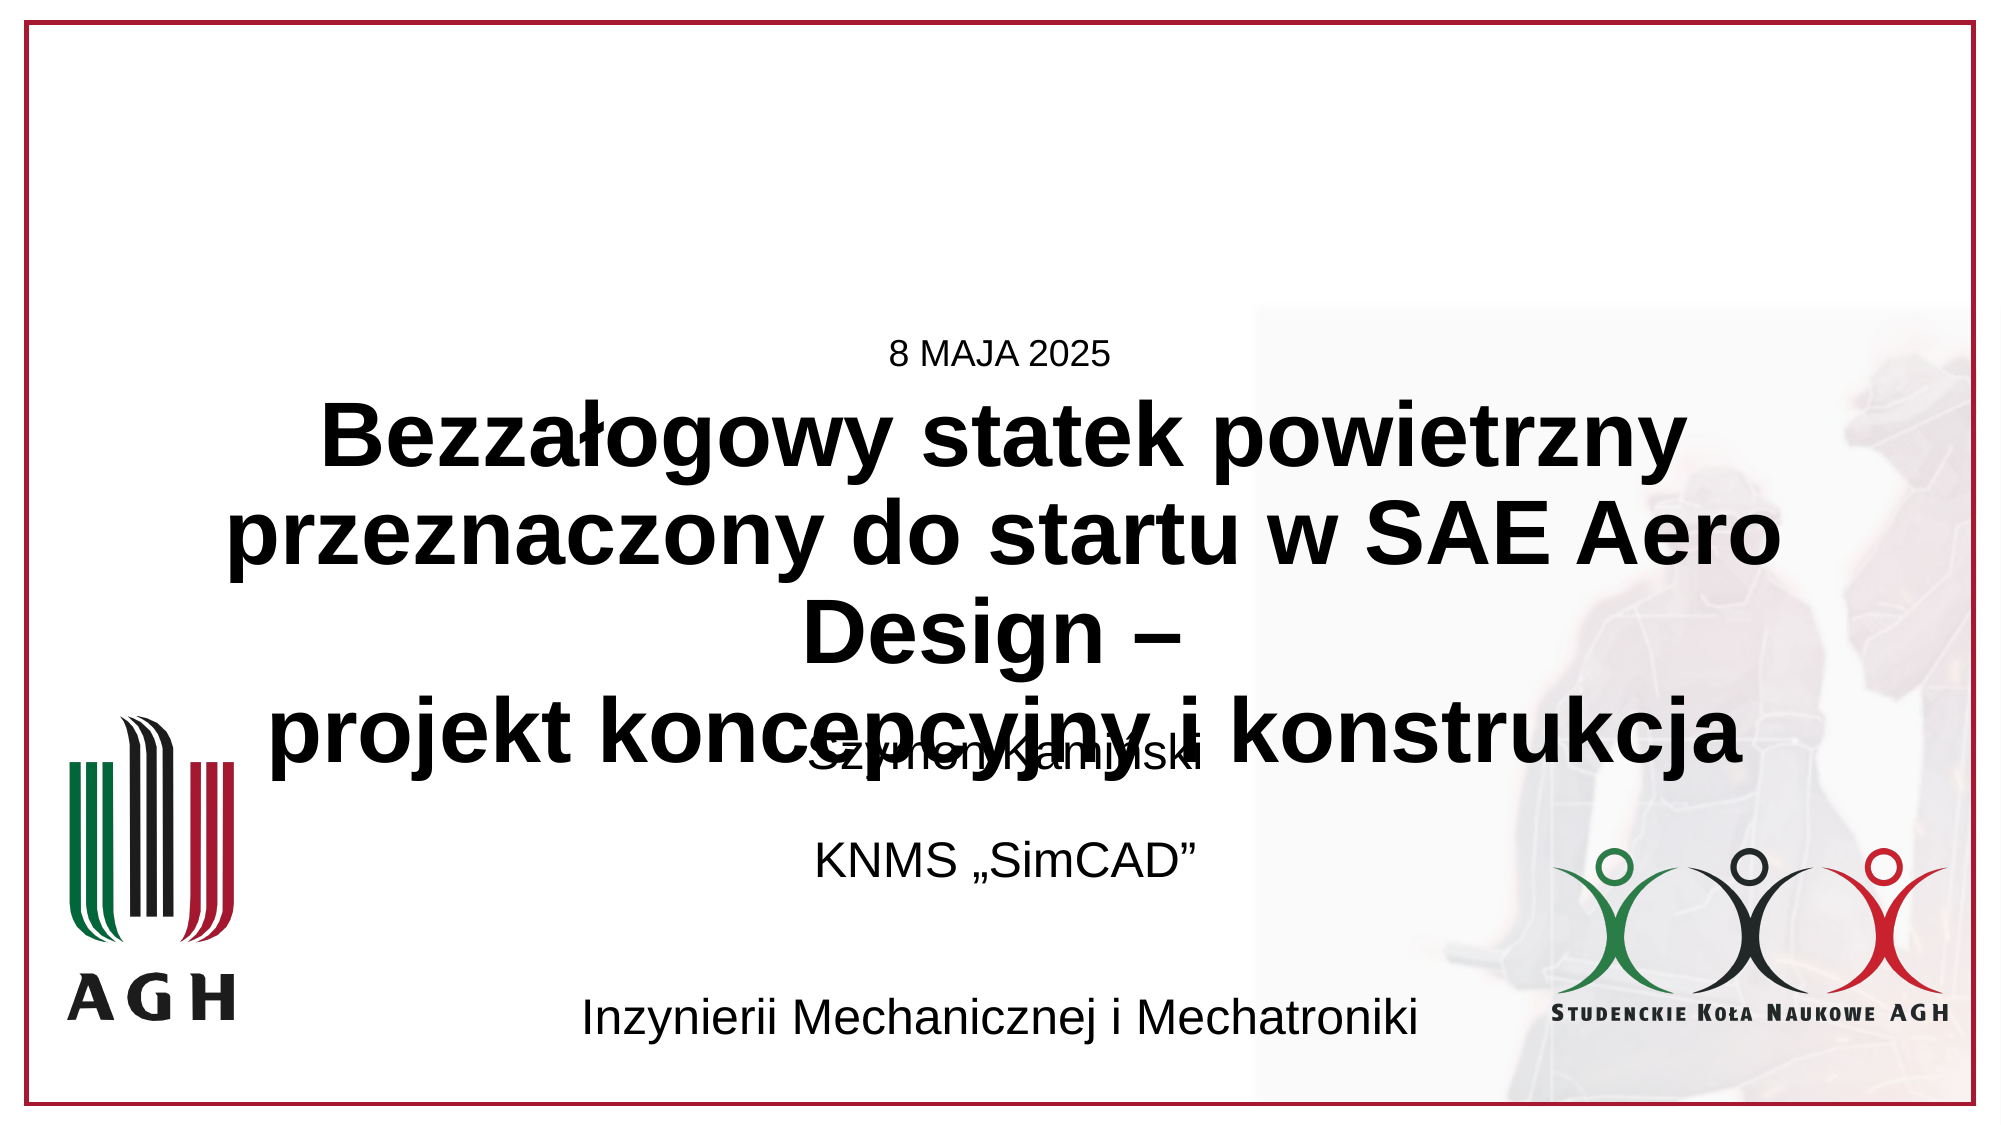

#
Bezzałogowy statek powietrzny przeznaczony do startu w SAE Aero Design –
projekt koncepcyjny i konstrukcja
Szymon Kamiński
KNMS „SimCAD”